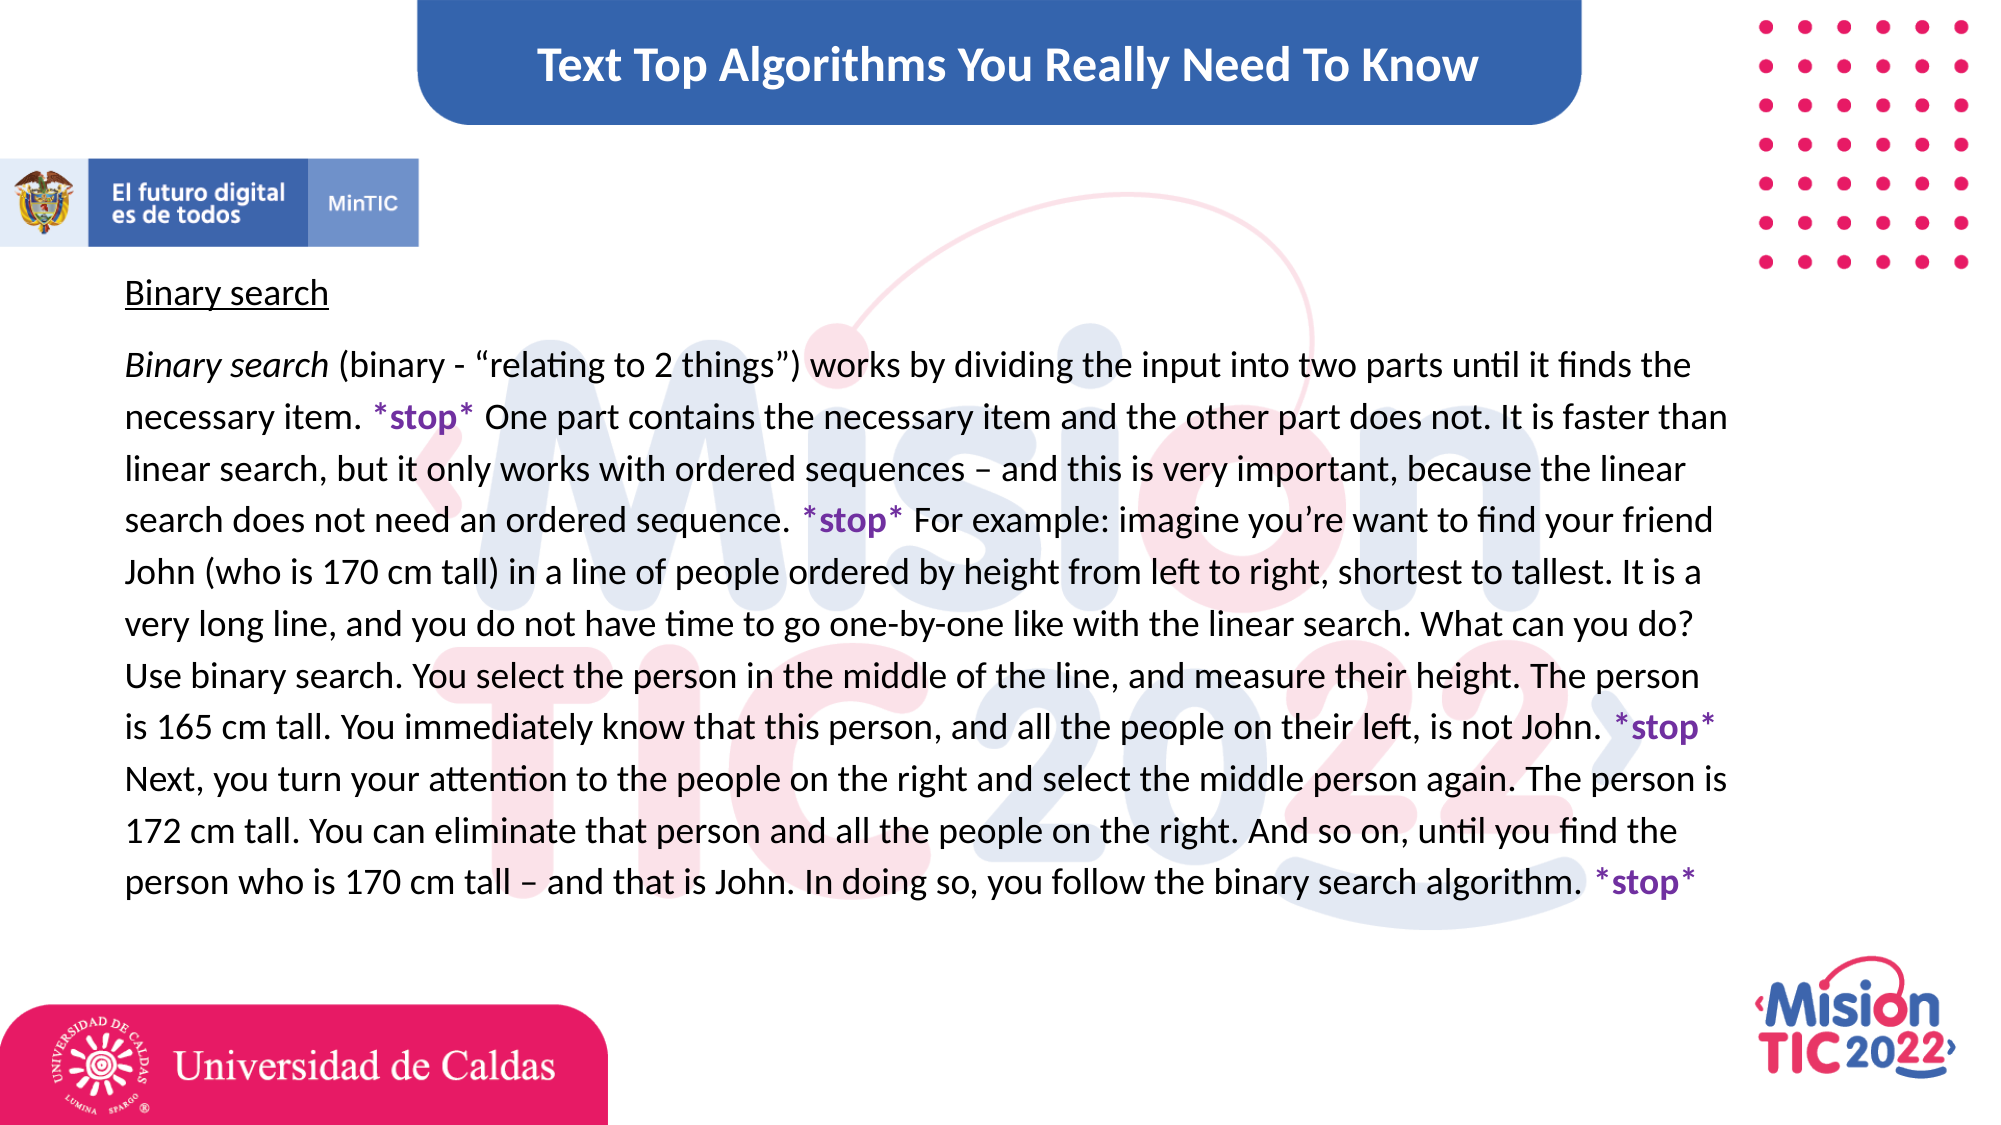

Text Top Algorithms You Really Need To Know
Binary search
Binary search (binary - “relating to 2 things”) works by dividing the input into two parts until it finds the necessary item. *stop* One part contains the necessary item and the other part does not. It is faster than linear search, but it only works with ordered sequences – and this is very important, because the linear search does not need an ordered sequence. *stop* For example: imagine you’re want to find your friend John (who is 170 cm tall) in a line of people ordered by height from left to right, shortest to tallest. It is a very long line, and you do not have time to go one-by-one like with the linear search. What can you do? Use binary search. You select the person in the middle of the line, and measure their height. The person is 165 cm tall. You immediately know that this person, and all the people on their left, is not John. *stop* Next, you turn your attention to the people on the right and select the middle person again. The person is 172 cm tall. You can eliminate that person and all the people on the right. And so on, until you find the person who is 170 cm tall – and that is John. In doing so, you follow the binary search algorithm. *stop*